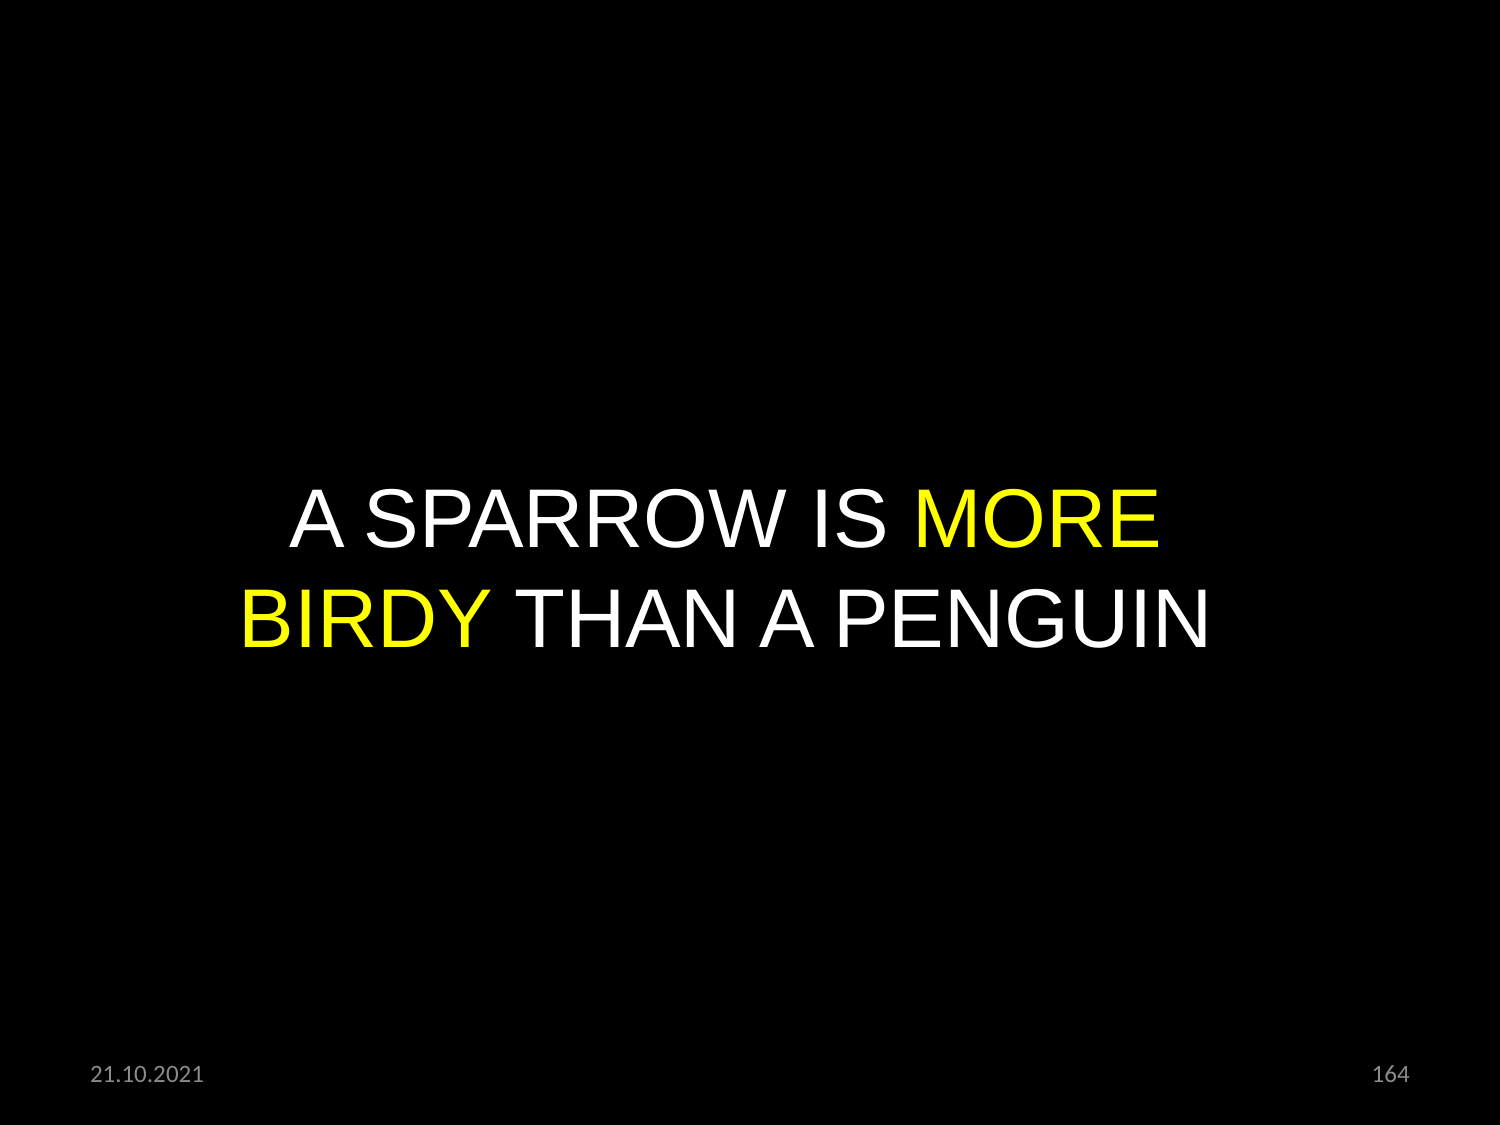

A SPARROW IS MORE BIRDY THAN A PENGUIN
21.10.2021
164